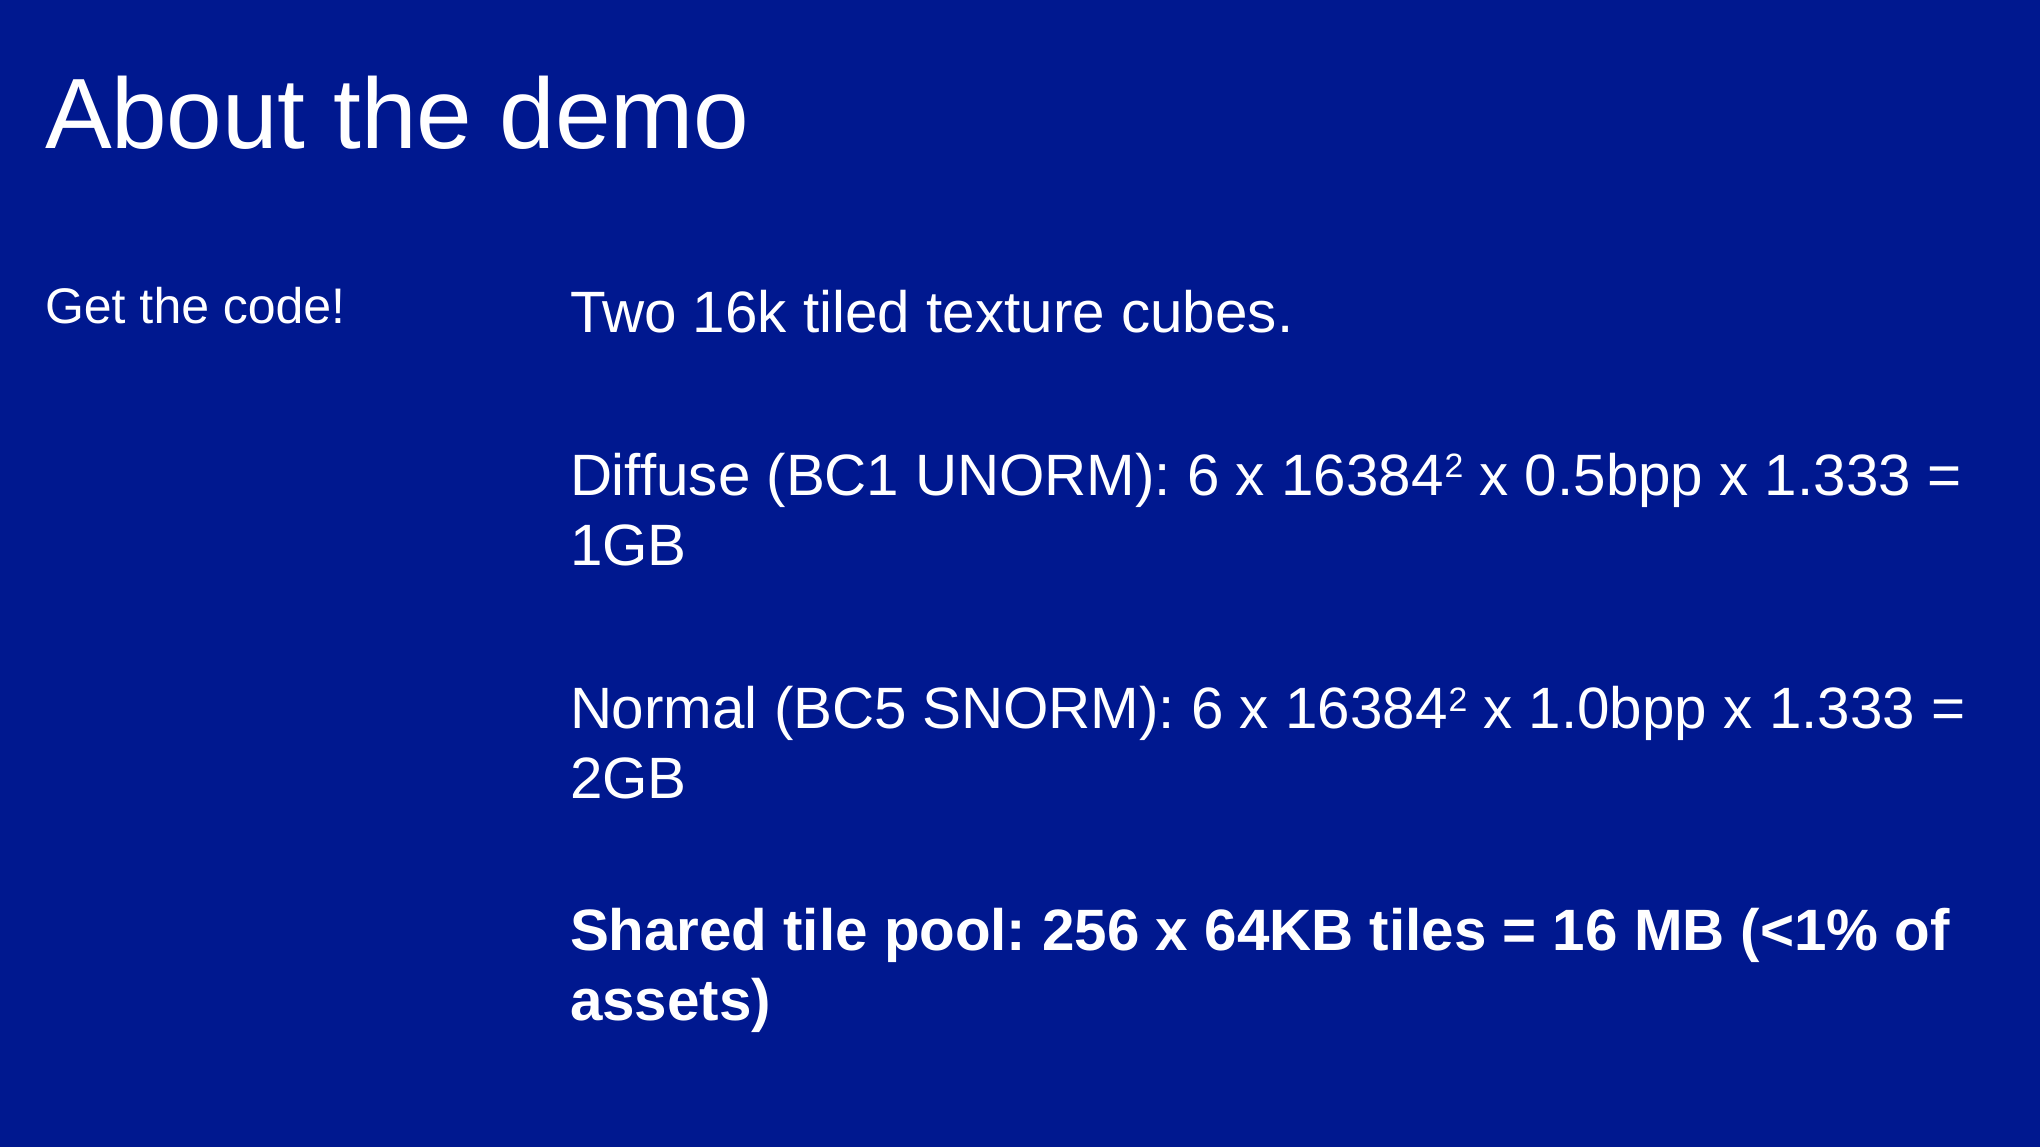

# About the demo
Two 16k tiled texture cubes.

Diffuse (BC1 UNORM): 6 x 163842 x 0.5bpp x 1.333 = 1GB

Normal (BC5 SNORM): 6 x 163842 x 1.0bpp x 1.333 = 2GB

Shared tile pool: 256 x 64KB tiles = 16 MB (<1% of assets)
Get the code!